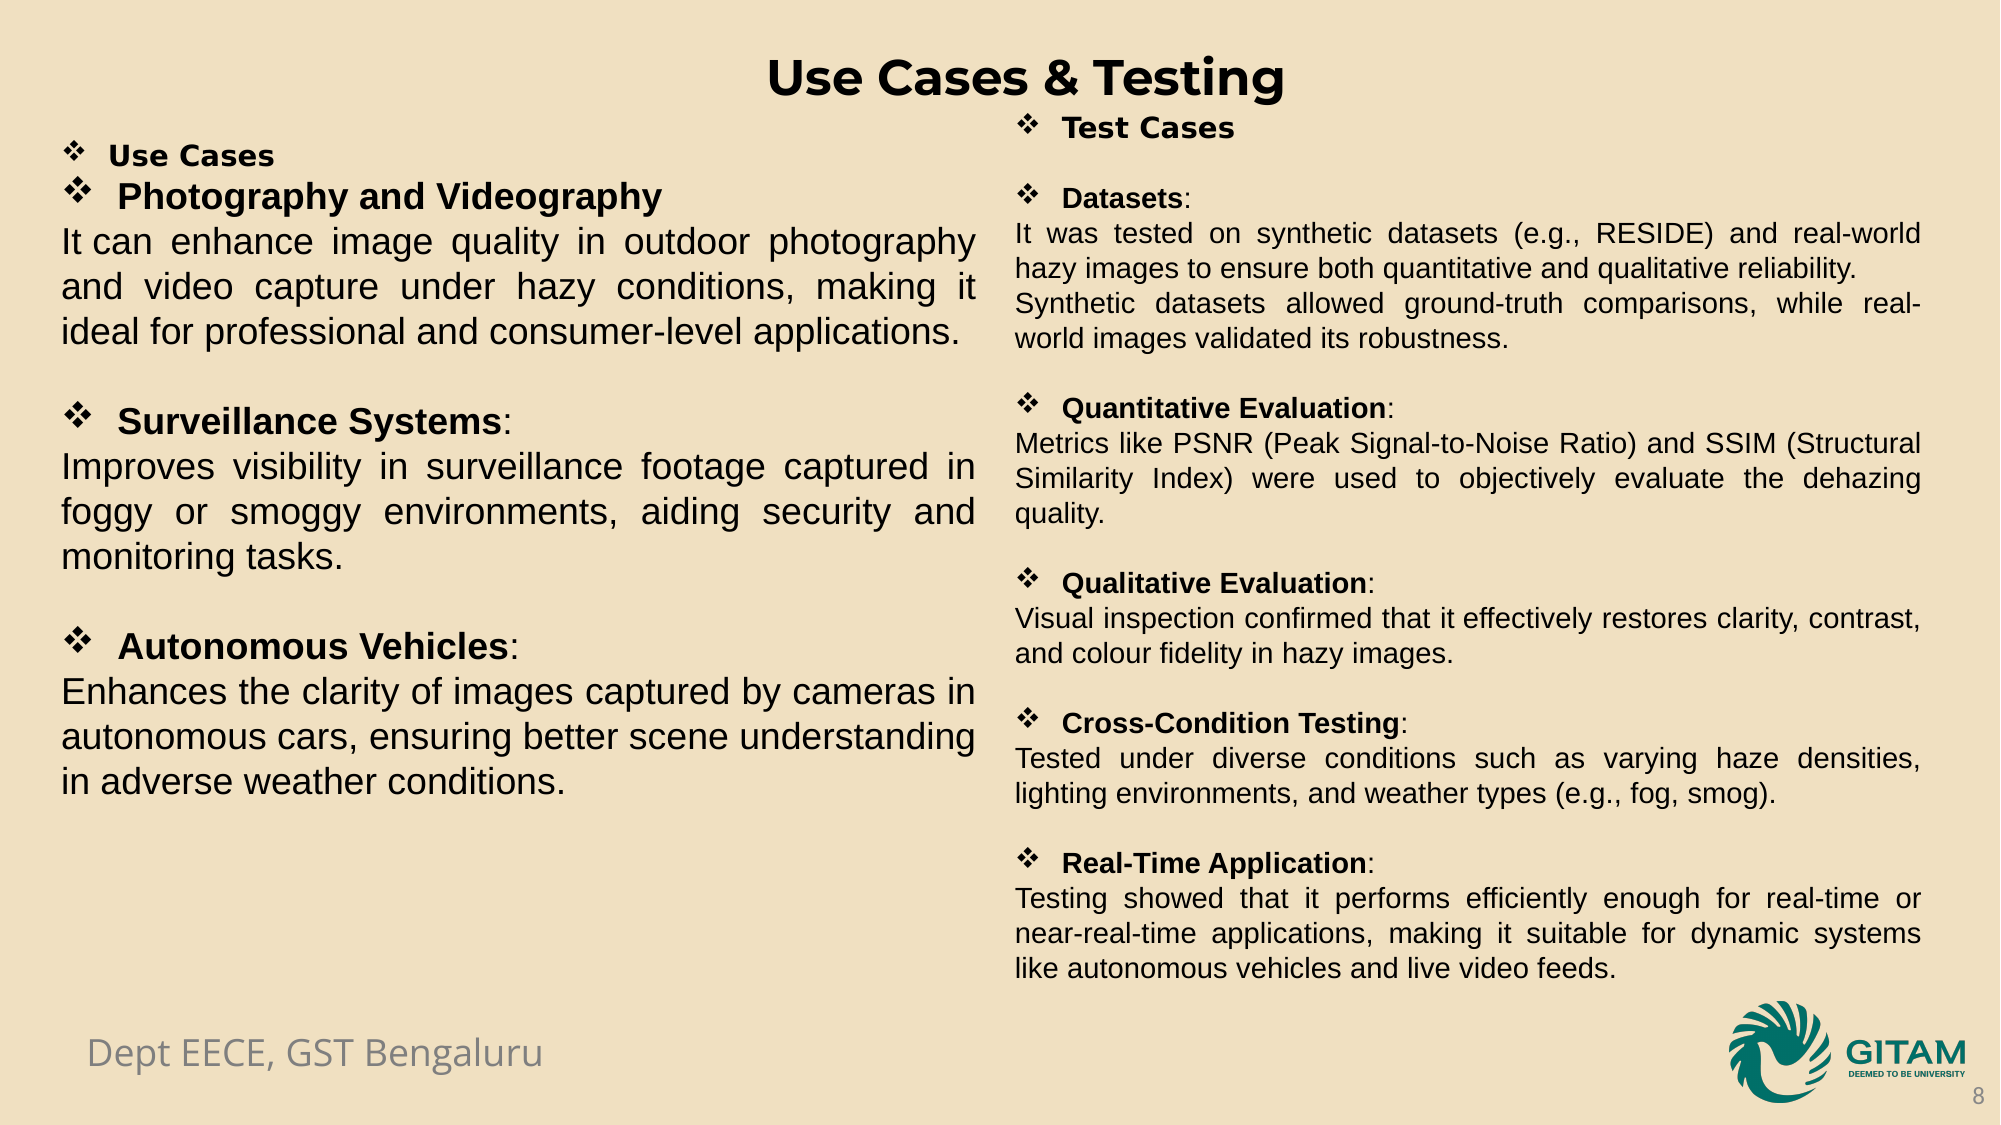

Use Cases & Testing
Test Cases

Datasets:
It was tested on synthetic datasets (e.g., RESIDE) and real-world hazy images to ensure both quantitative and qualitative reliability.
Synthetic datasets allowed ground-truth comparisons, while real-world images validated its robustness.

Quantitative Evaluation:
Metrics like PSNR (Peak Signal-to-Noise Ratio) and SSIM (Structural Similarity Index) were used to objectively evaluate the dehazing quality.

Qualitative Evaluation:
Visual inspection confirmed that it effectively restores clarity, contrast, and colour fidelity in hazy images.

Cross-Condition Testing:
Tested under diverse conditions such as varying haze densities, lighting environments, and weather types (e.g., fog, smog).

Real-Time Application:
Testing showed that it performs efficiently enough for real-time or near-real-time applications, making it suitable for dynamic systems like autonomous vehicles and live video feeds.

Use Cases
Photography and Videography
It can enhance image quality in outdoor photography and video capture under hazy conditions, making it ideal for professional and consumer-level applications.

Surveillance Systems:
Improves visibility in surveillance footage captured in foggy or smoggy environments, aiding security and monitoring tasks.

Autonomous Vehicles:
Enhances the clarity of images captured by cameras in autonomous cars, ensuring better scene understanding in adverse weather conditions.

8